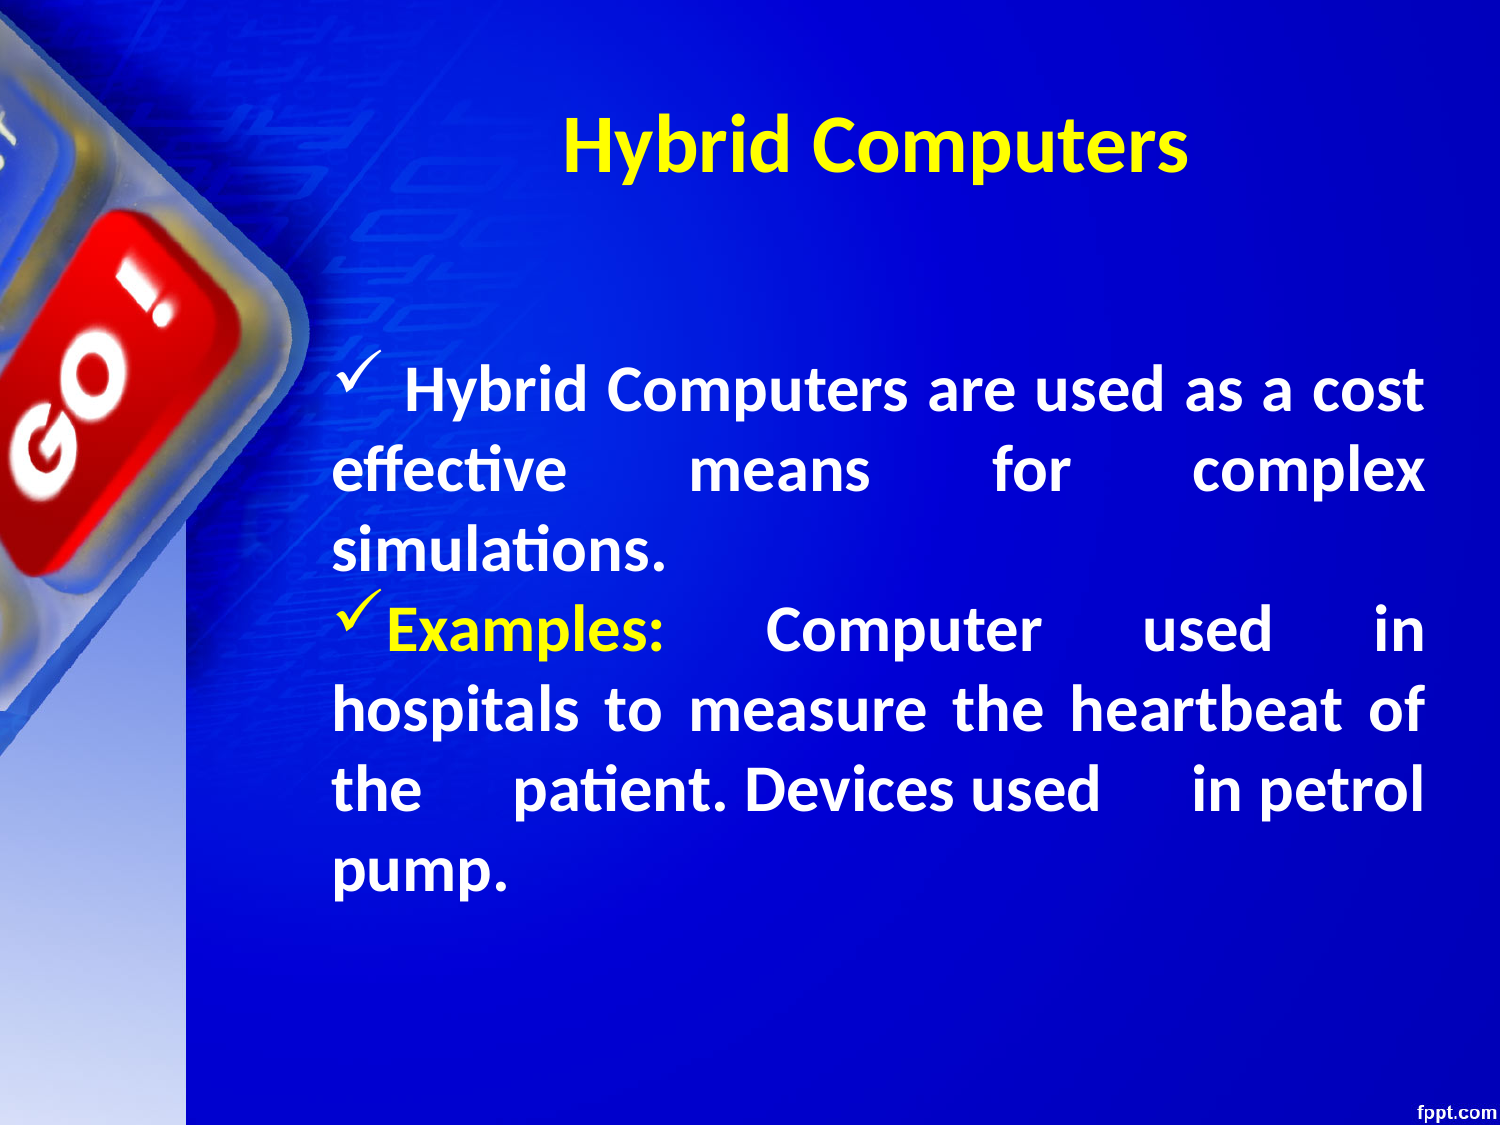

# Hybrid Computers

 Hybrid Computers are used as a cost effective means for complex simulations.
Examples: Computer used in hospitals to measure the heartbeat of the patient. Devices used in petrol pump.